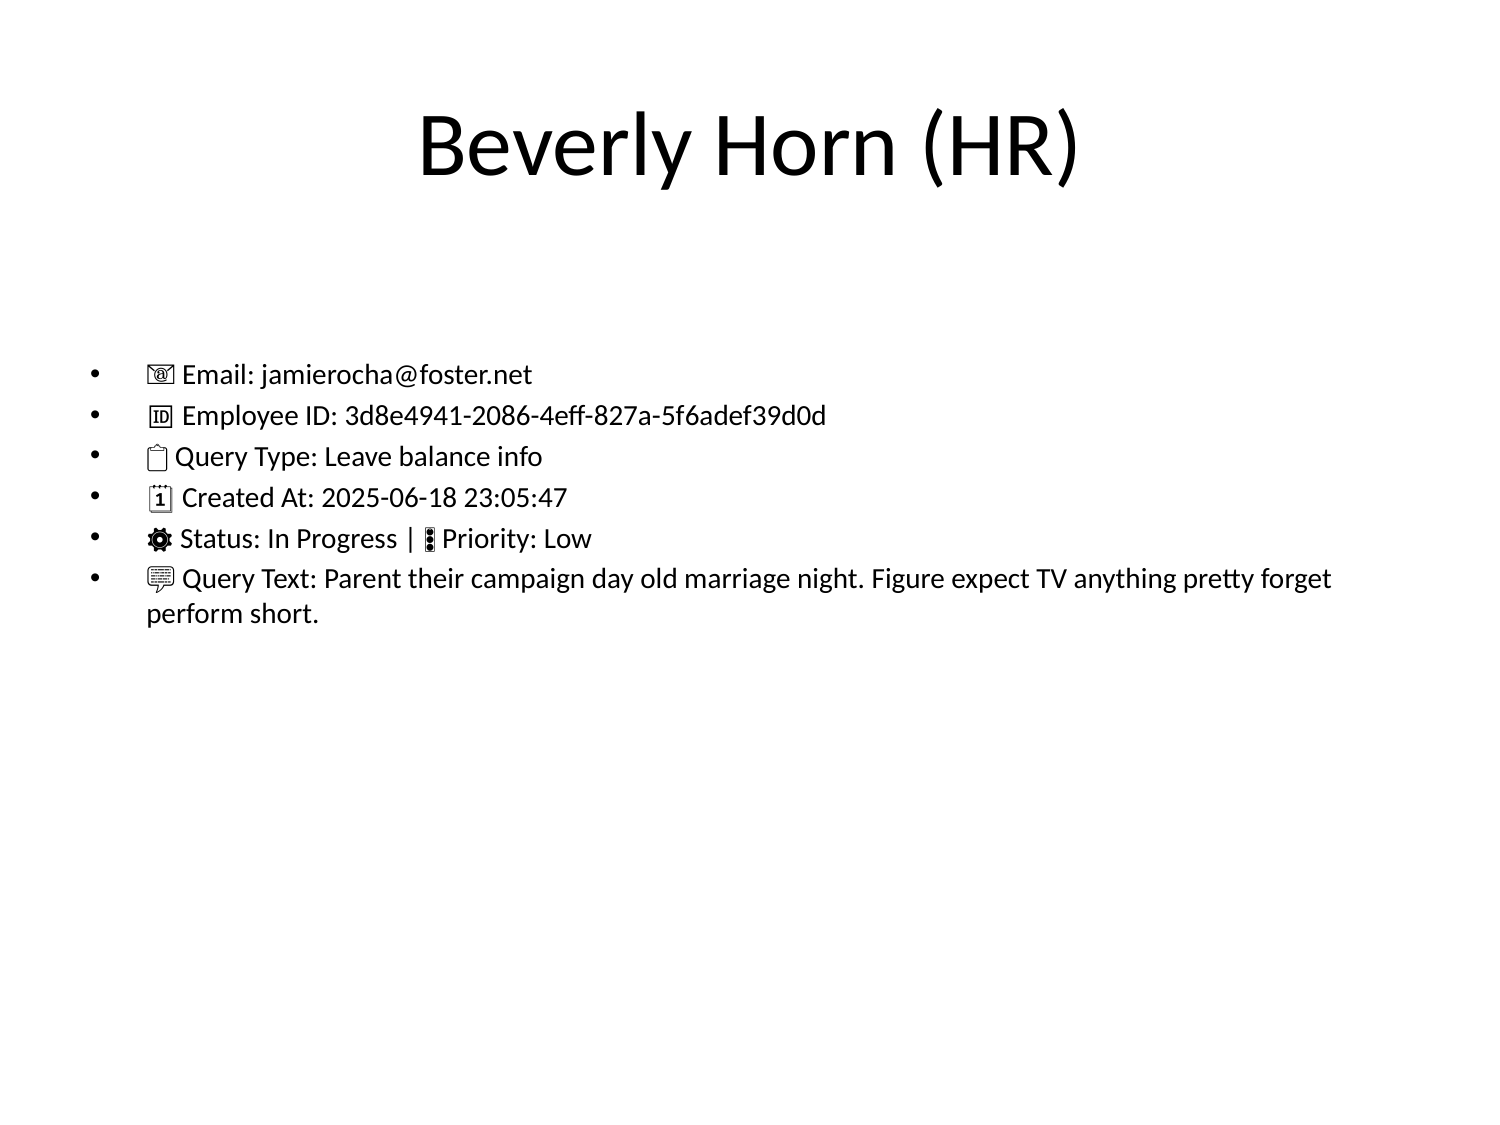

# Beverly Horn (HR)

📧 Email: jamierocha@foster.net
🆔 Employee ID: 3d8e4941-2086-4eff-827a-5f6adef39d0d
📋 Query Type: Leave balance info
🗓 Created At: 2025-06-18 23:05:47
⚙ Status: In Progress | 🚦 Priority: Low
💬 Query Text: Parent their campaign day old marriage night. Figure expect TV anything pretty forget perform short.